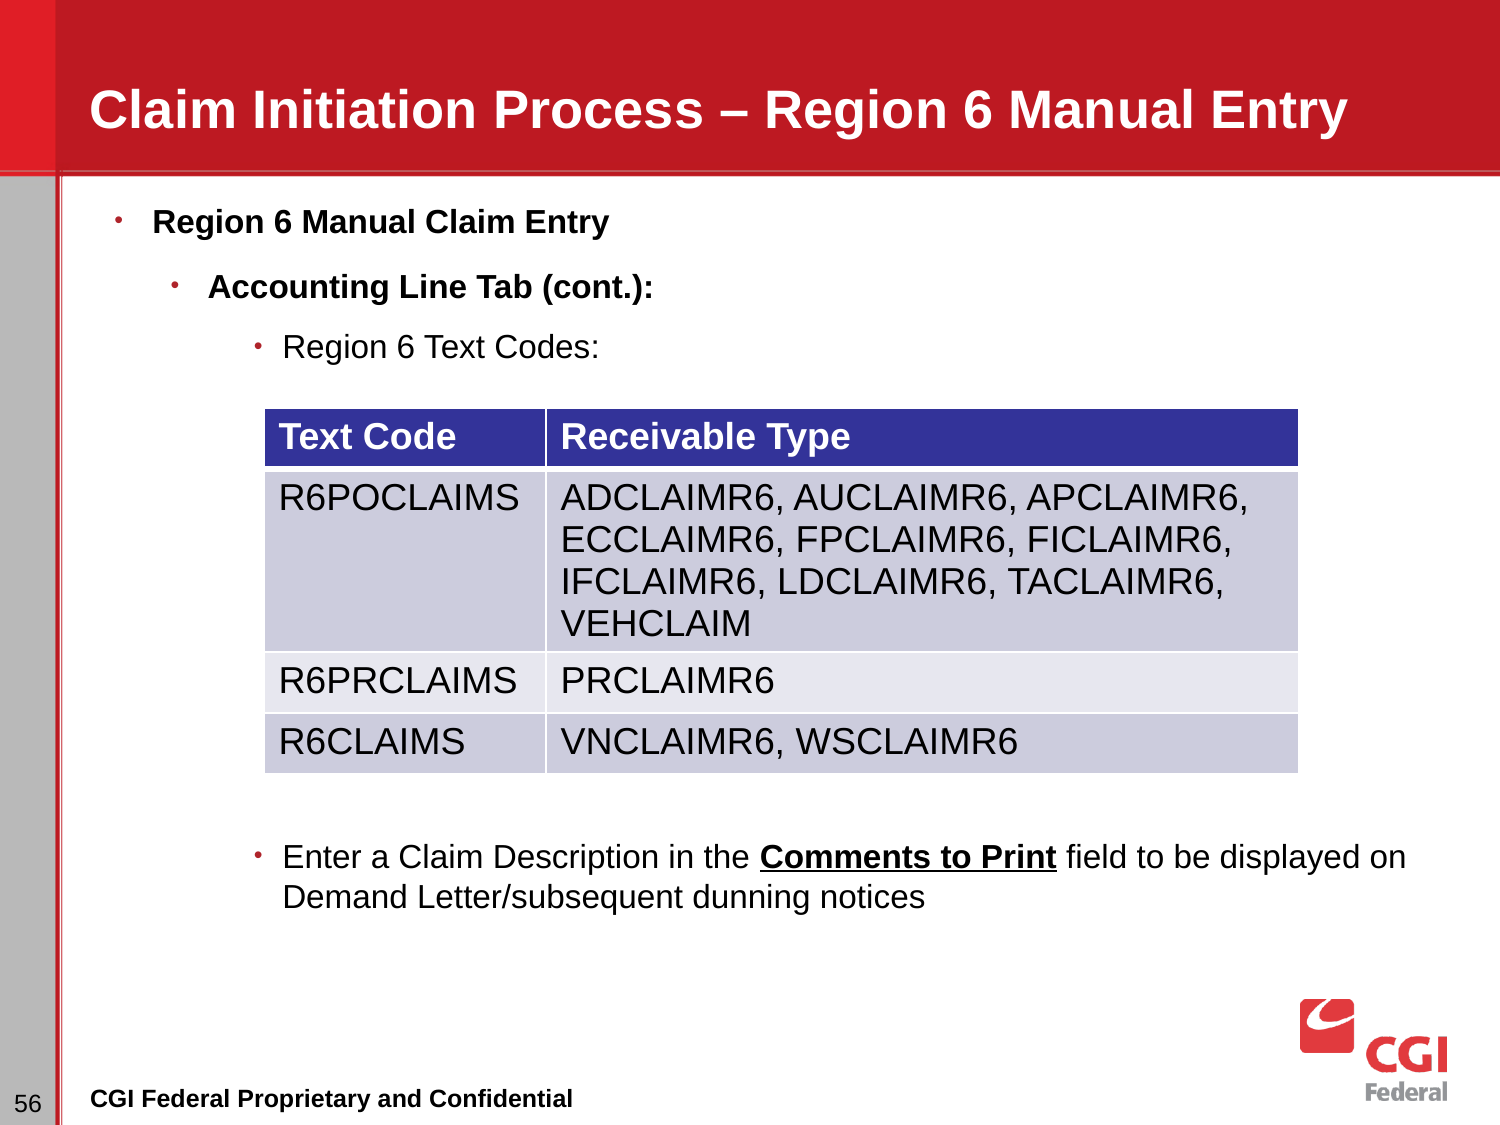

# Claim Initiation Process – Region 6 Manual Entry
Region 6 Manual Claim Entry
Accounting Line Tab (cont.):
Region 6 Text Codes:

Enter a Claim Description in the Comments to Print field to be displayed on Demand Letter/subsequent dunning notices

| Text Code | Receivable Type |
| --- | --- |
| R6POCLAIMS | ADCLAIMR6, AUCLAIMR6, APCLAIMR6, ECCLAIMR6, FPCLAIMR6, FICLAIMR6, IFCLAIMR6, LDCLAIMR6, TACLAIMR6, VEHCLAIM |
| R6PRCLAIMS | PRCLAIMR6 |
| R6CLAIMS | VNCLAIMR6, WSCLAIMR6 |
56
CGI Federal Proprietary and Confidential